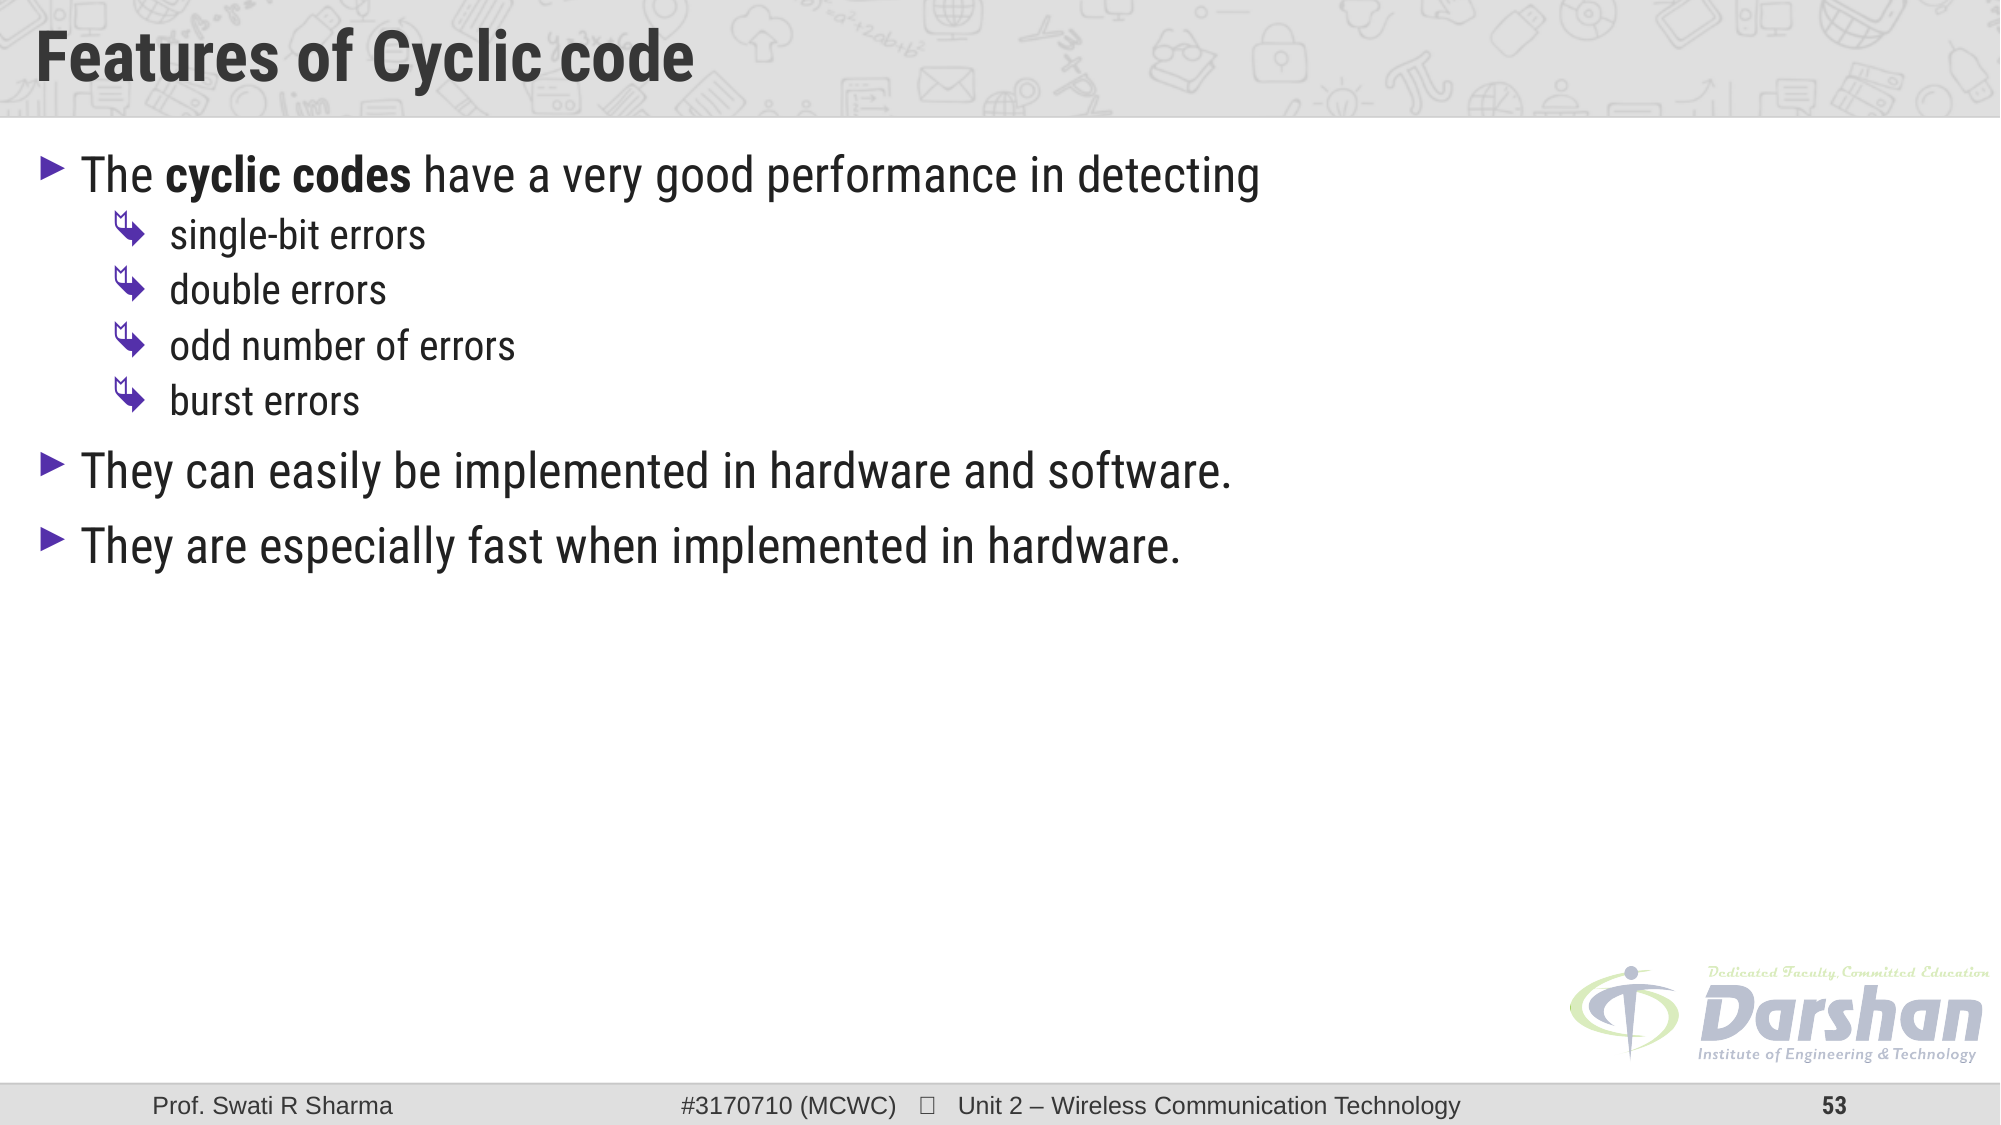

# Features of Cyclic code
The cyclic codes have a very good performance in detecting
single-bit errors
double errors
odd number of errors
burst errors
They can easily be implemented in hardware and software.
They are especially fast when implemented in hardware.